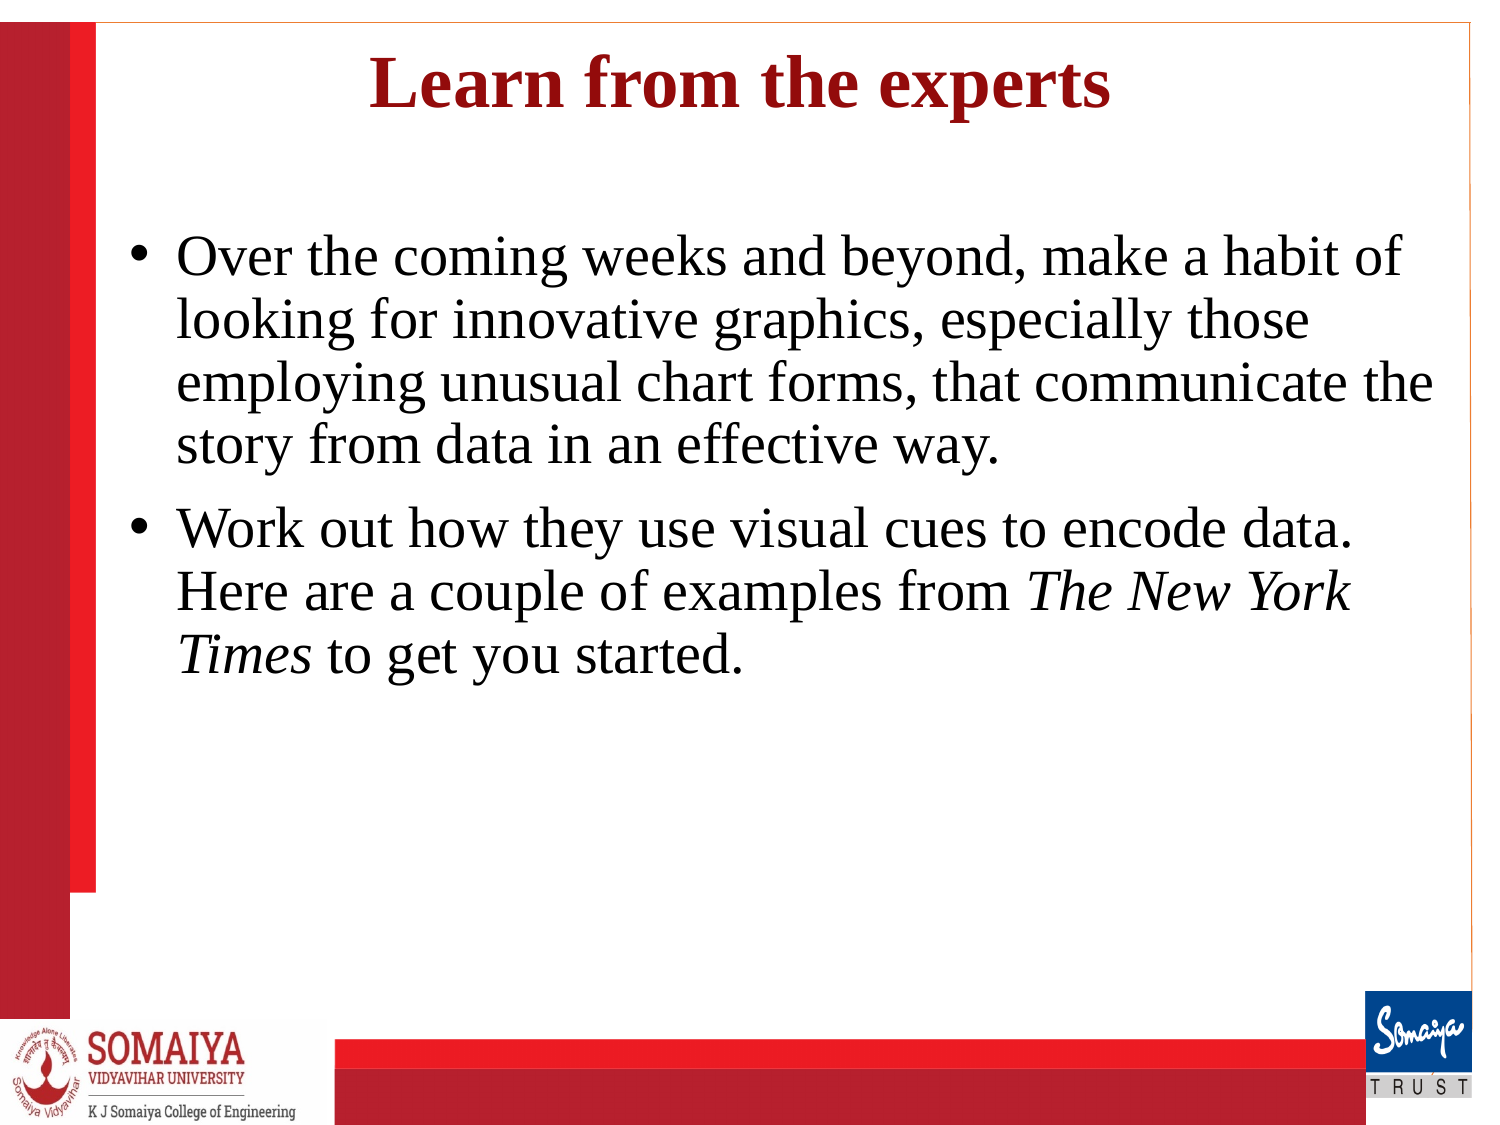

# Learn from the experts
Over the coming weeks and beyond, make a habit of looking for innovative graphics, especially those employing unusual chart forms, that communicate the story from data in an effective way.
Work out how they use visual cues to encode data. Here are a couple of examples from The New York Times to get you started.